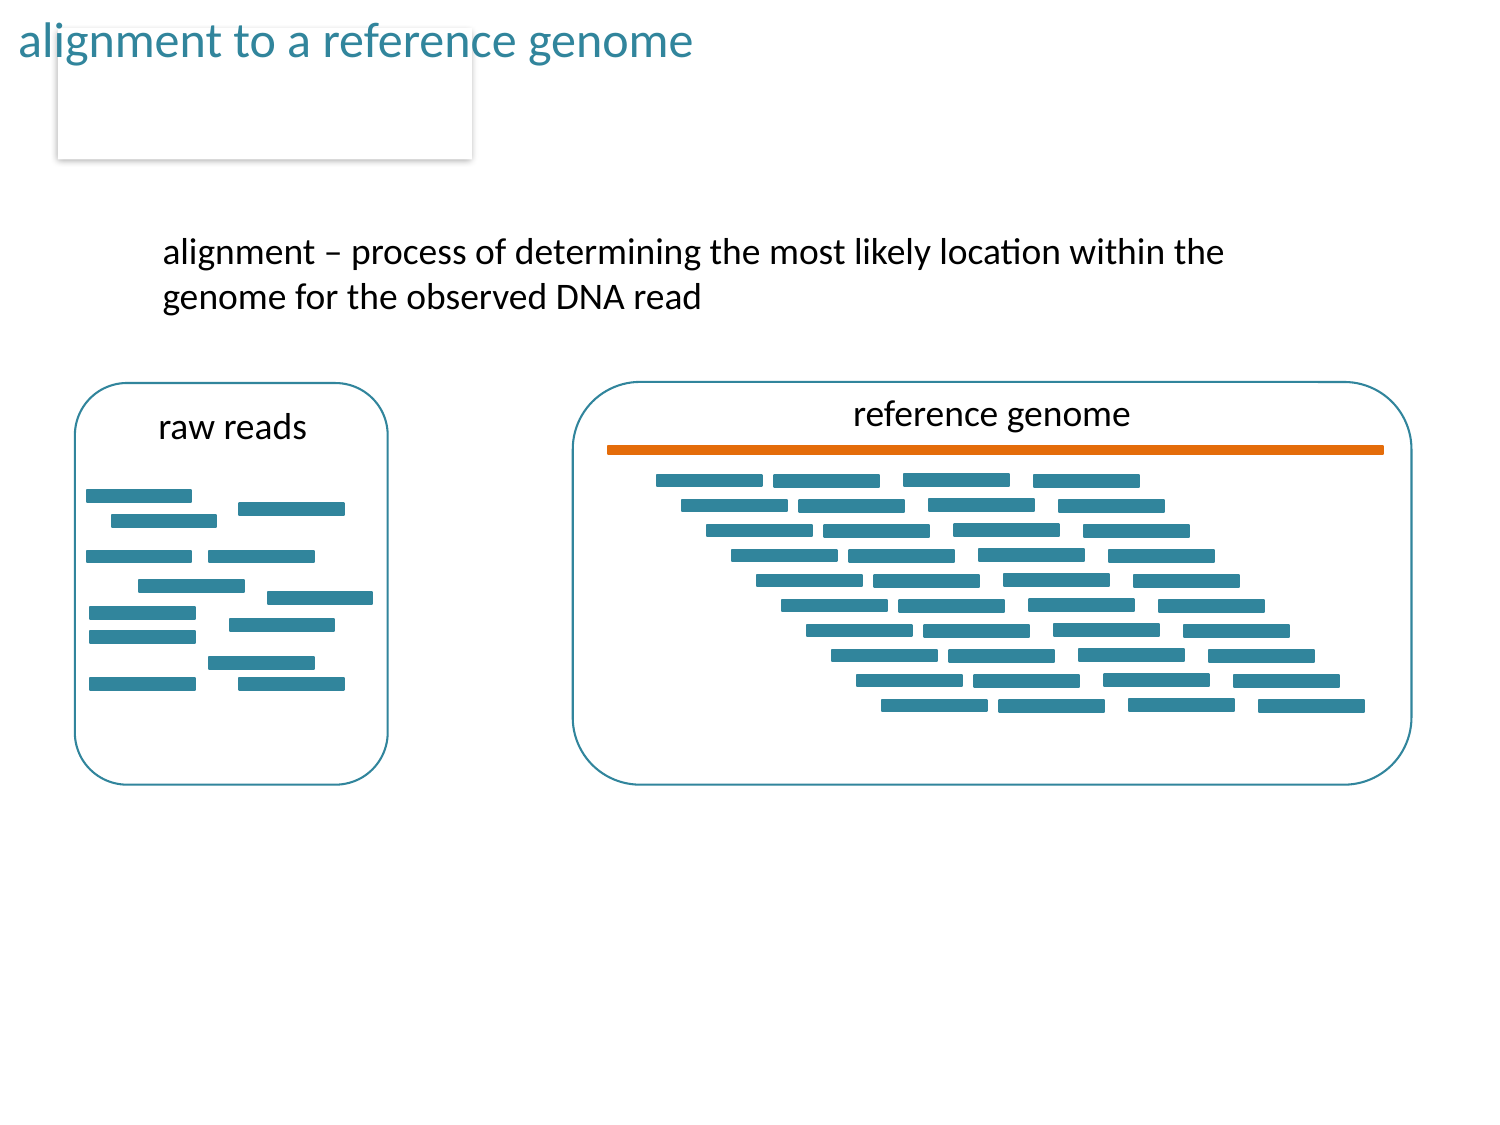

alignment to a reference genome

alignment – process of determining the most likely location within the genome for the observed DNA read

reference genome

raw reads